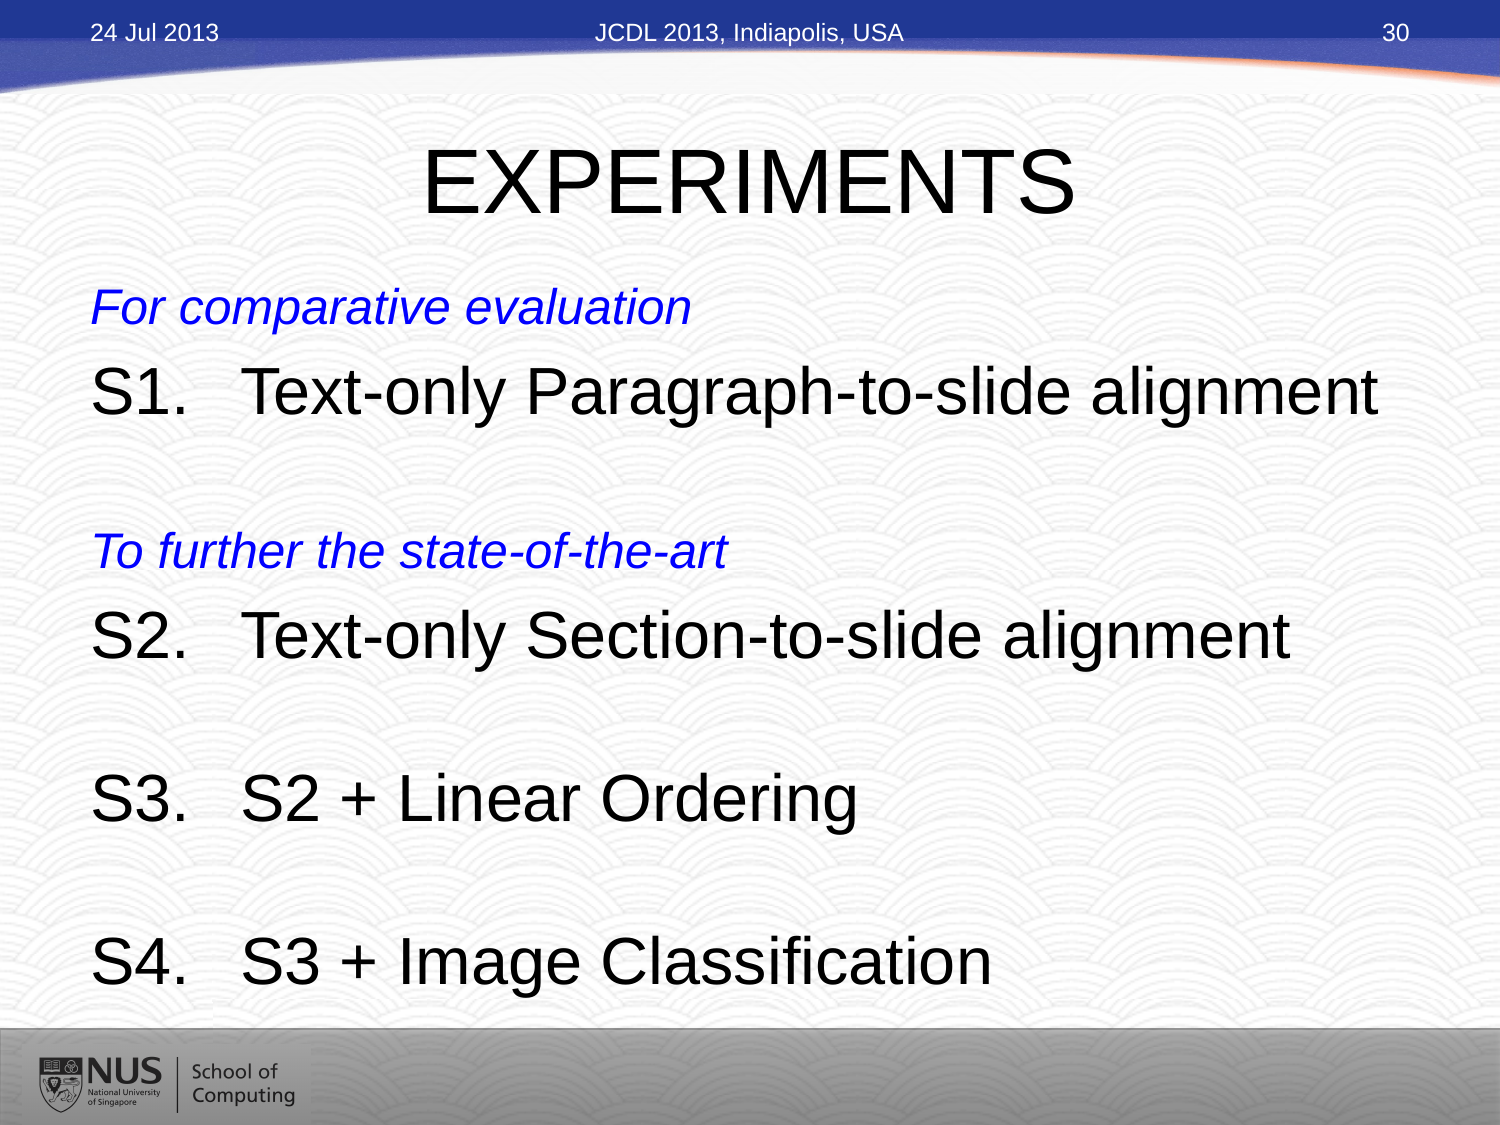

24 Jul 2013
JCDL 2013, Indiapolis, USA
30
# EXPERIMENTS
For comparative evaluation
S1. 	Text-only Paragraph-to-slide alignment
To further the state-of-the-art
S2.	Text-only Section-to-slide alignment

S3.	S2 + Linear Ordering

S4.	S3 + Image Classification